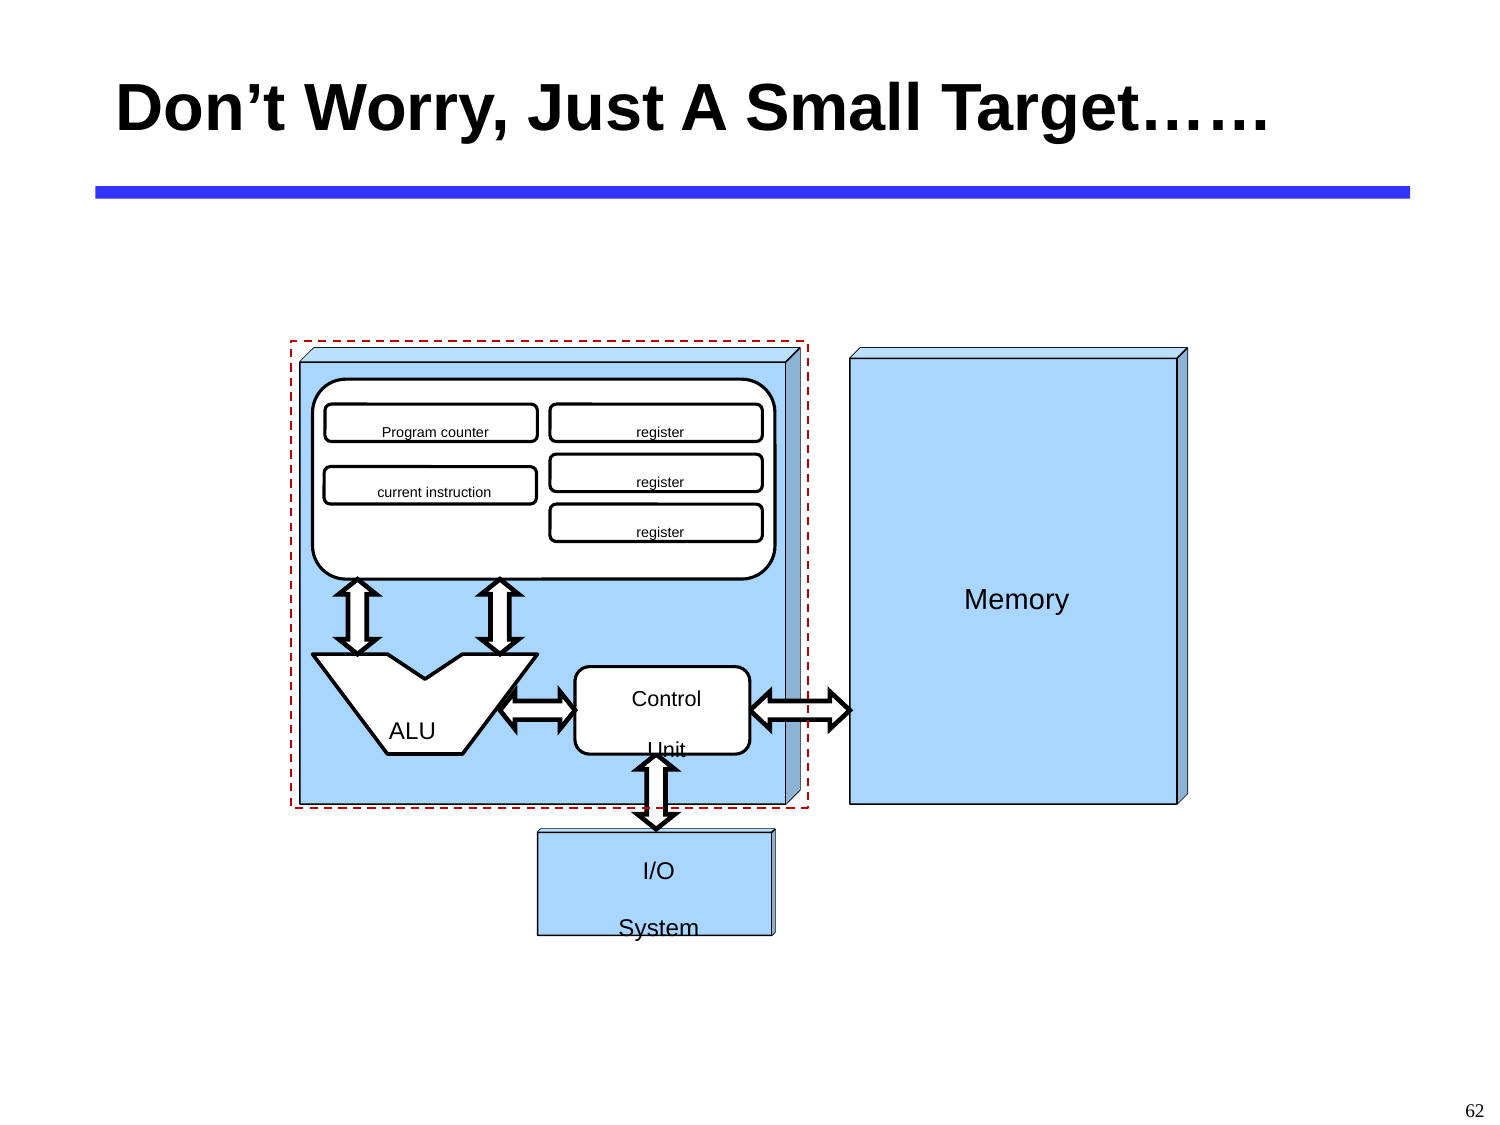

# Don’t Worry, Just A Small Target……

Memory

Program counter

register

register

current instruction

register

ALU
Control
Unit

I/O
System

62